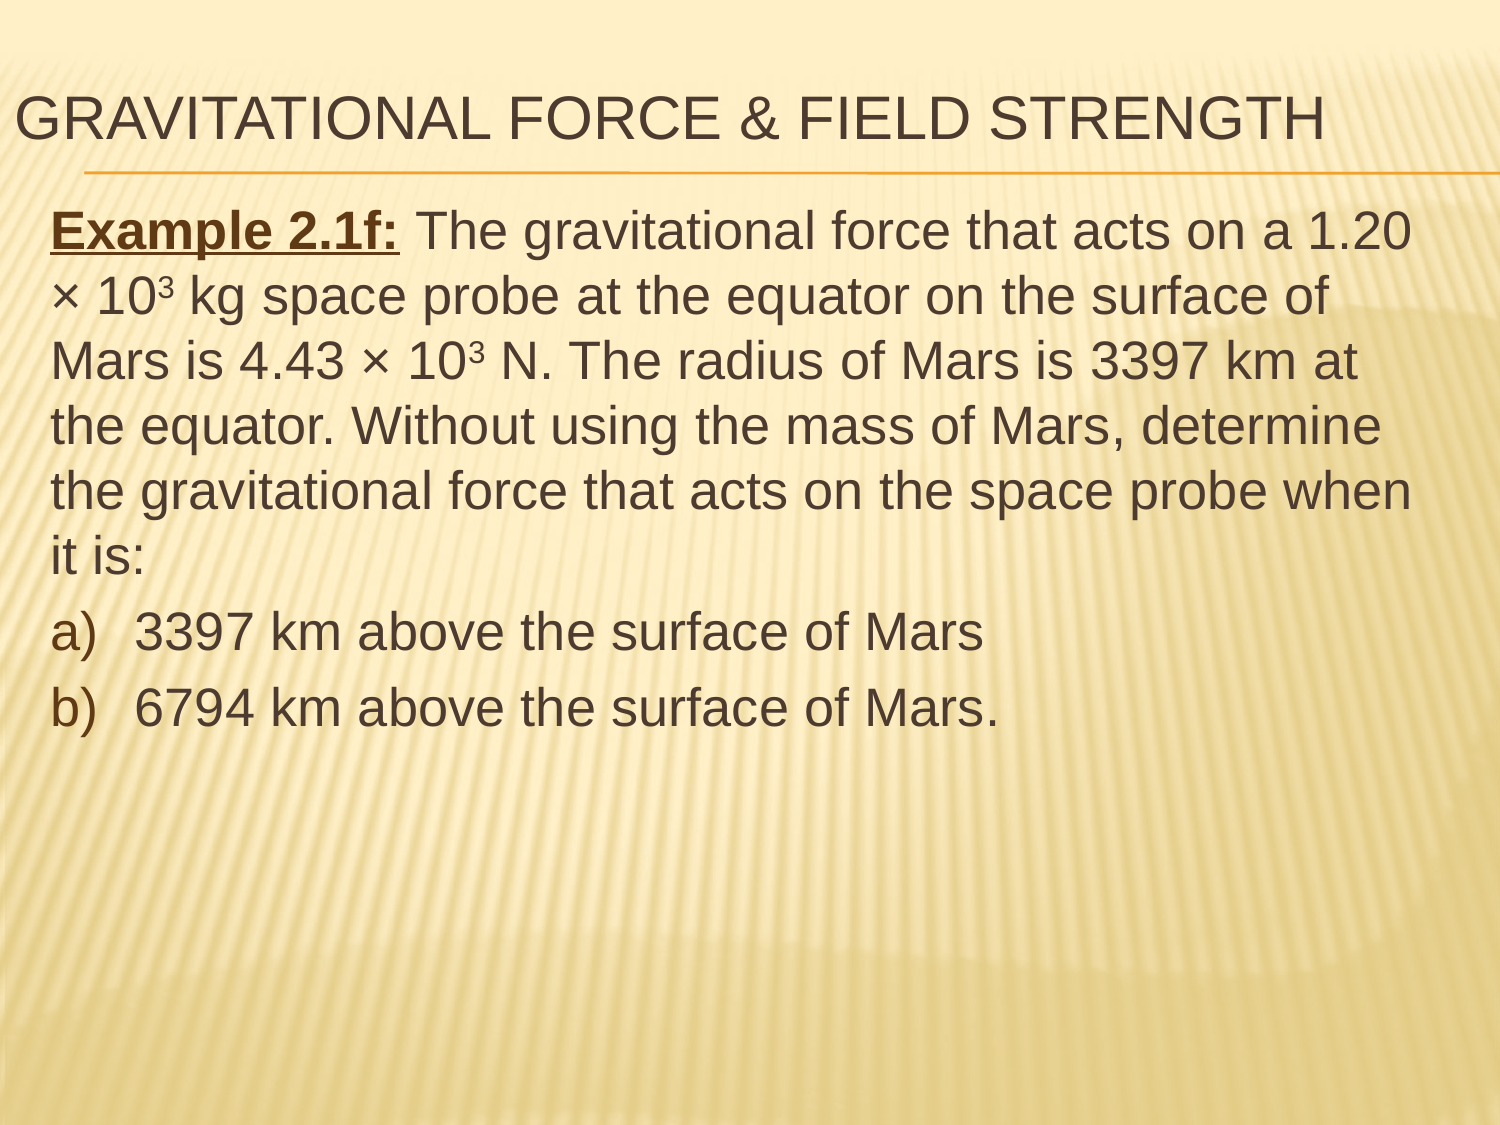

Gravitational FORCE & Field Strength
Example 2.1f: The gravitational force that acts on a 1.20 × 103 kg space probe at the equator on the surface of Mars is 4.43 × 103 N. The radius of Mars is 3397 km at the equator. Without using the mass of Mars, determine the gravitational force that acts on the space probe when it is:
3397 km above the surface of Mars
6794 km above the surface of Mars.